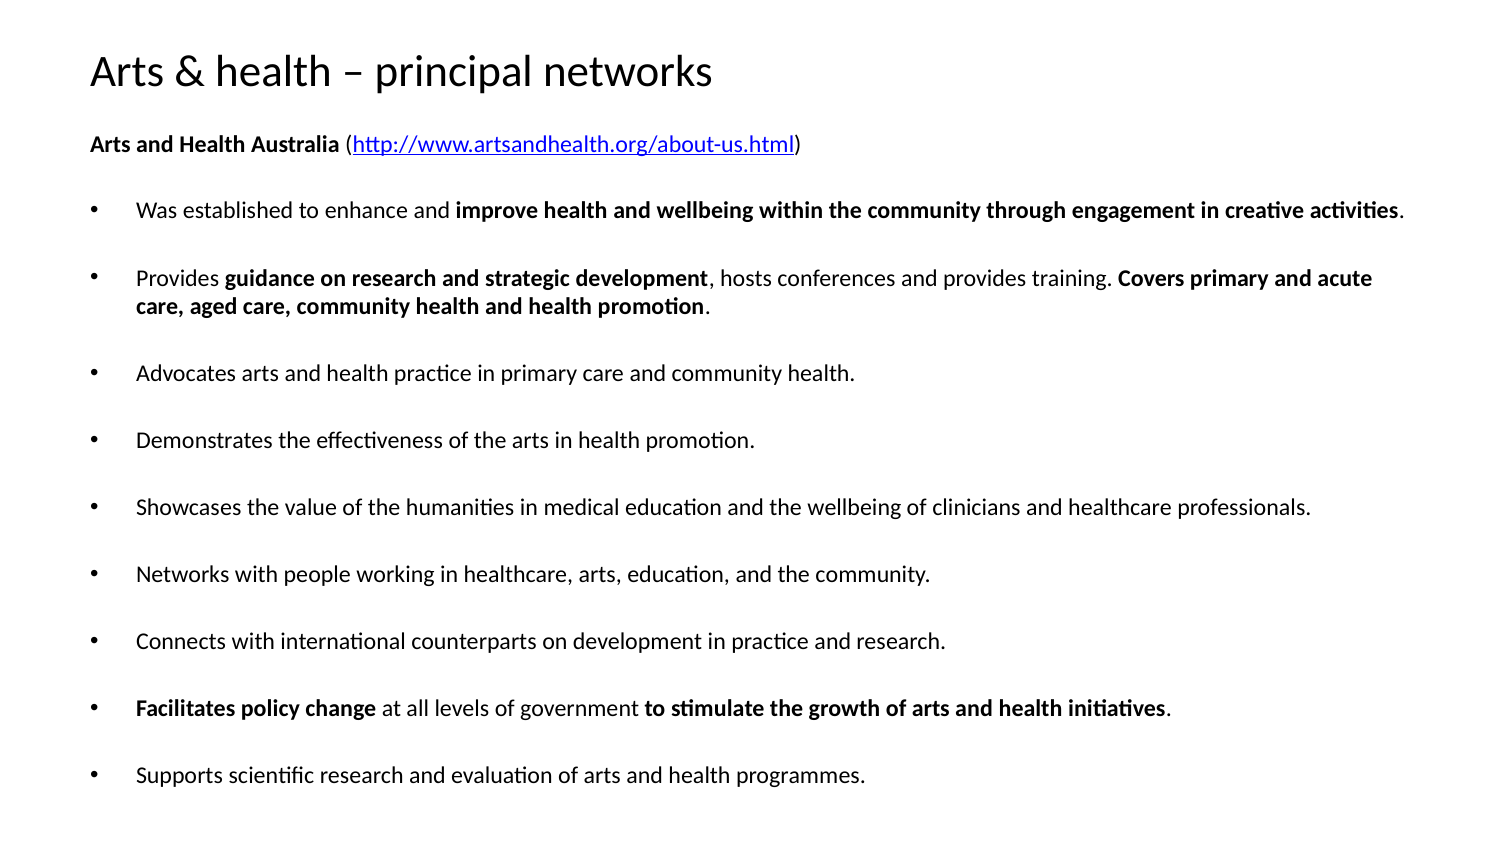

# Arts & health – principal networks
Arts and Health Australia (http://www.artsandhealth.org/about-us.html)

Was established to enhance and improve health and wellbeing within the community through engagement in creative activities.

Provides guidance on research and strategic development, hosts conferences and provides training. Covers primary and acute care, aged care, community health and health promotion.

Advocates arts and health practice in primary care and community health.

Demonstrates the effectiveness of the arts in health promotion.

Showcases the value of the humanities in medical education and the wellbeing of clinicians and healthcare professionals.

Networks with people working in healthcare, arts, education, and the community.

Connects with international counterparts on development in practice and research.

Facilitates policy change at all levels of government to stimulate the growth of arts and health initiatives.

Supports scientific research and evaluation of arts and health programmes.